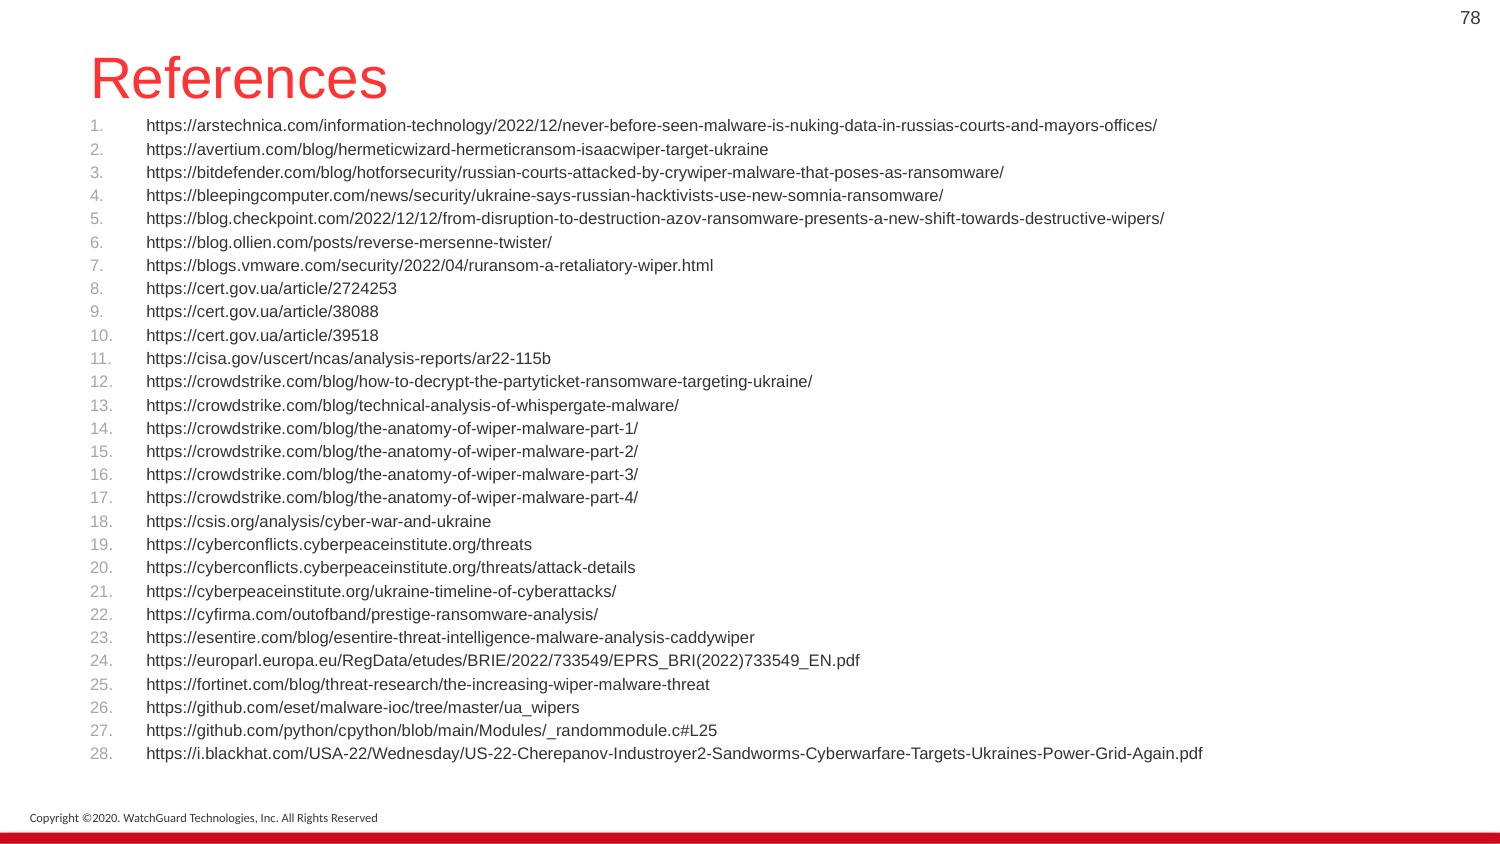

78
# References
https://arstechnica.com/information-technology/2022/12/never-before-seen-malware-is-nuking-data-in-russias-courts-and-mayors-offices/
https://avertium.com/blog/hermeticwizard-hermeticransom-isaacwiper-target-ukraine
https://bitdefender.com/blog/hotforsecurity/russian-courts-attacked-by-crywiper-malware-that-poses-as-ransomware/
https://bleepingcomputer.com/news/security/ukraine-says-russian-hacktivists-use-new-somnia-ransomware/
https://blog.checkpoint.com/2022/12/12/from-disruption-to-destruction-azov-ransomware-presents-a-new-shift-towards-destructive-wipers/
https://blog.ollien.com/posts/reverse-mersenne-twister/
https://blogs.vmware.com/security/2022/04/ruransom-a-retaliatory-wiper.html
https://cert.gov.ua/article/2724253
https://cert.gov.ua/article/38088
https://cert.gov.ua/article/39518
https://cisa.gov/uscert/ncas/analysis-reports/ar22-115b
https://crowdstrike.com/blog/how-to-decrypt-the-partyticket-ransomware-targeting-ukraine/
https://crowdstrike.com/blog/technical-analysis-of-whispergate-malware/
https://crowdstrike.com/blog/the-anatomy-of-wiper-malware-part-1/
https://crowdstrike.com/blog/the-anatomy-of-wiper-malware-part-2/
https://crowdstrike.com/blog/the-anatomy-of-wiper-malware-part-3/
https://crowdstrike.com/blog/the-anatomy-of-wiper-malware-part-4/
https://csis.org/analysis/cyber-war-and-ukraine
https://cyberconflicts.cyberpeaceinstitute.org/threats
https://cyberconflicts.cyberpeaceinstitute.org/threats/attack-details
https://cyberpeaceinstitute.org/ukraine-timeline-of-cyberattacks/
https://cyfirma.com/outofband/prestige-ransomware-analysis/
https://esentire.com/blog/esentire-threat-intelligence-malware-analysis-caddywiper
https://europarl.europa.eu/RegData/etudes/BRIE/2022/733549/EPRS_BRI(2022)733549_EN.pdf
https://fortinet.com/blog/threat-research/the-increasing-wiper-malware-threat
https://github.com/eset/malware-ioc/tree/master/ua_wipers
https://github.com/python/cpython/blob/main/Modules/_randommodule.c#L25
https://i.blackhat.com/USA-22/Wednesday/US-22-Cherepanov-Industroyer2-Sandworms-Cyberwarfare-Targets-Ukraines-Power-Grid-Again.pdf